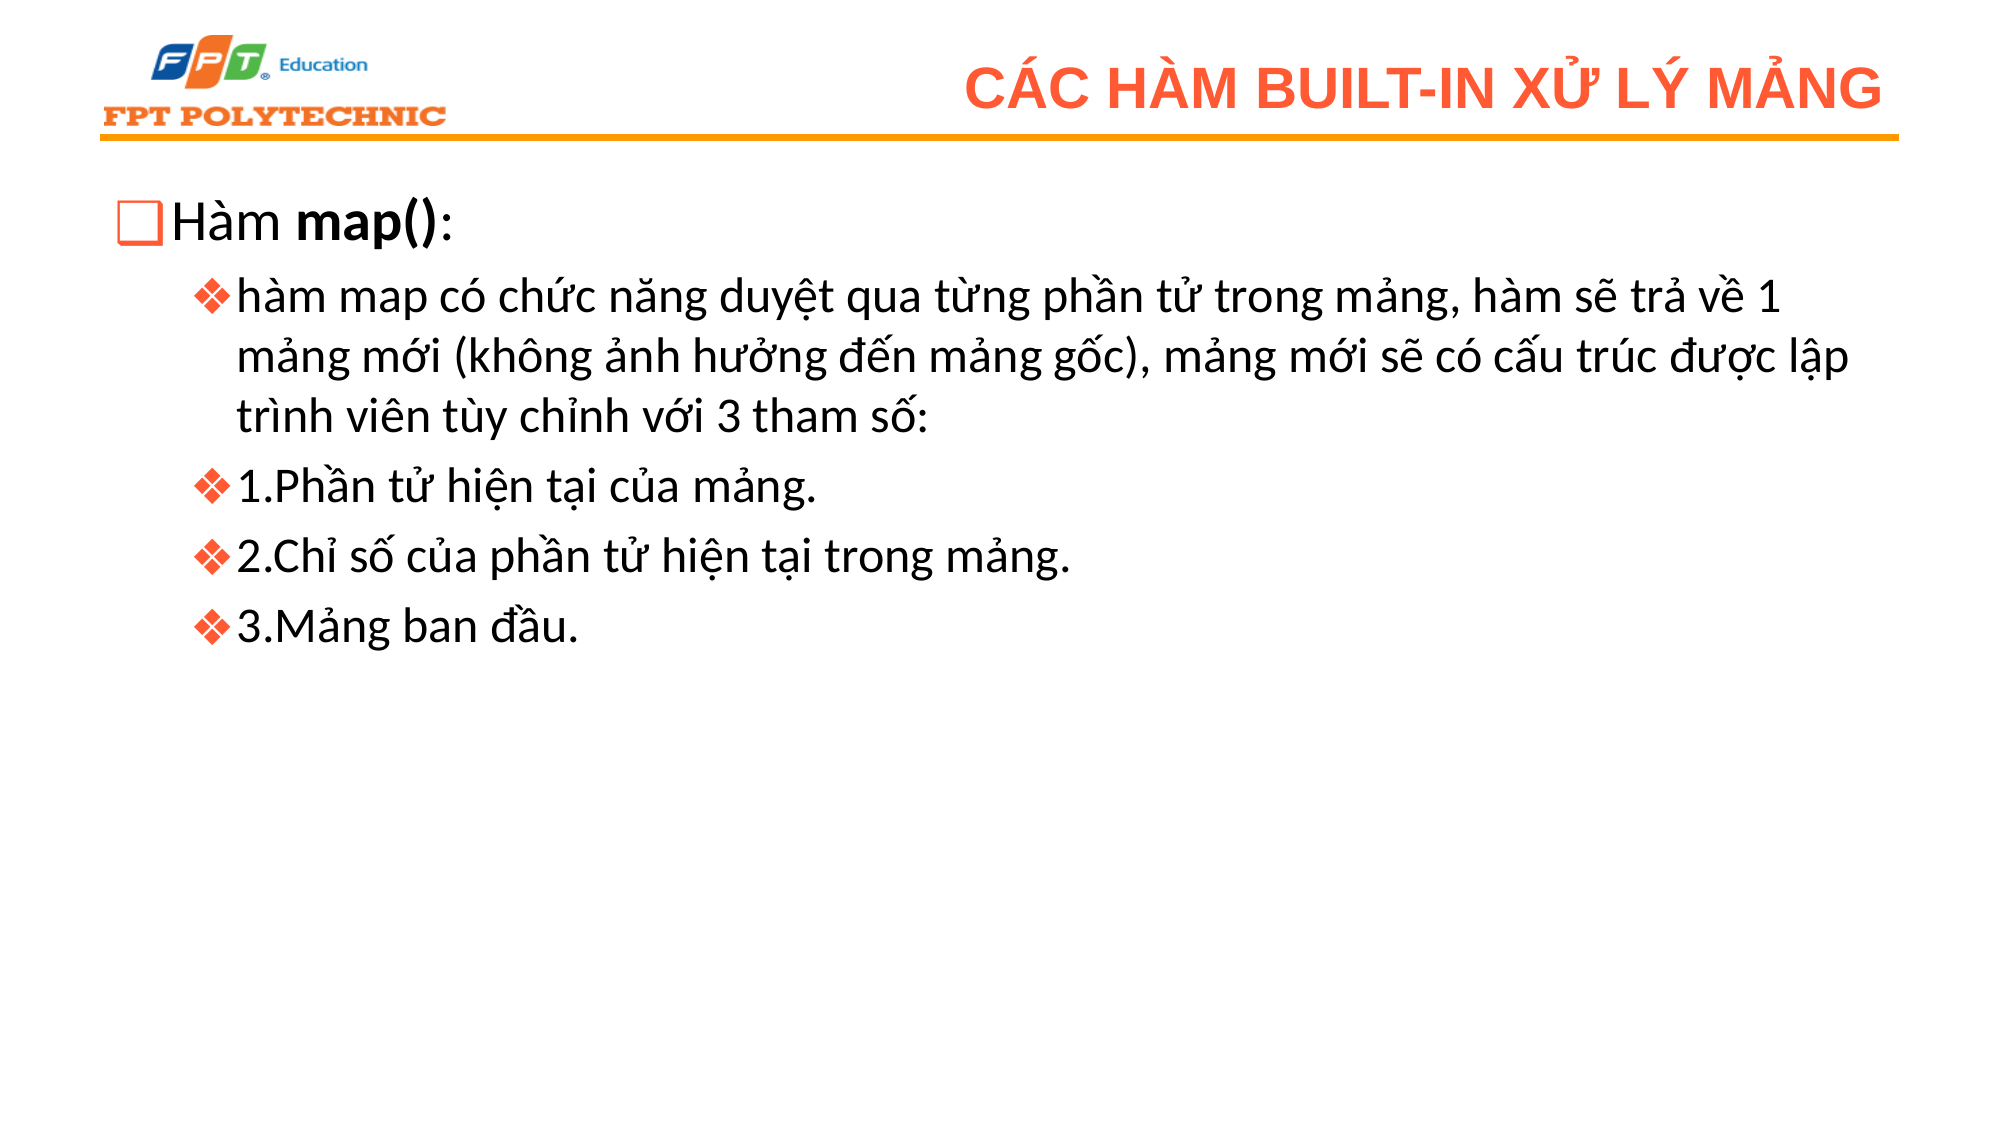

# Các hàm built-in xử lý mảng
Hàm map():
hàm map có chức năng duyệt qua từng phần tử trong mảng, hàm sẽ trả về 1 mảng mới (không ảnh hưởng đến mảng gốc), mảng mới sẽ có cấu trúc được lập trình viên tùy chỉnh với 3 tham số:
1.Phần tử hiện tại của mảng.
2.Chỉ số của phần tử hiện tại trong mảng.
3.Mảng ban đầu.